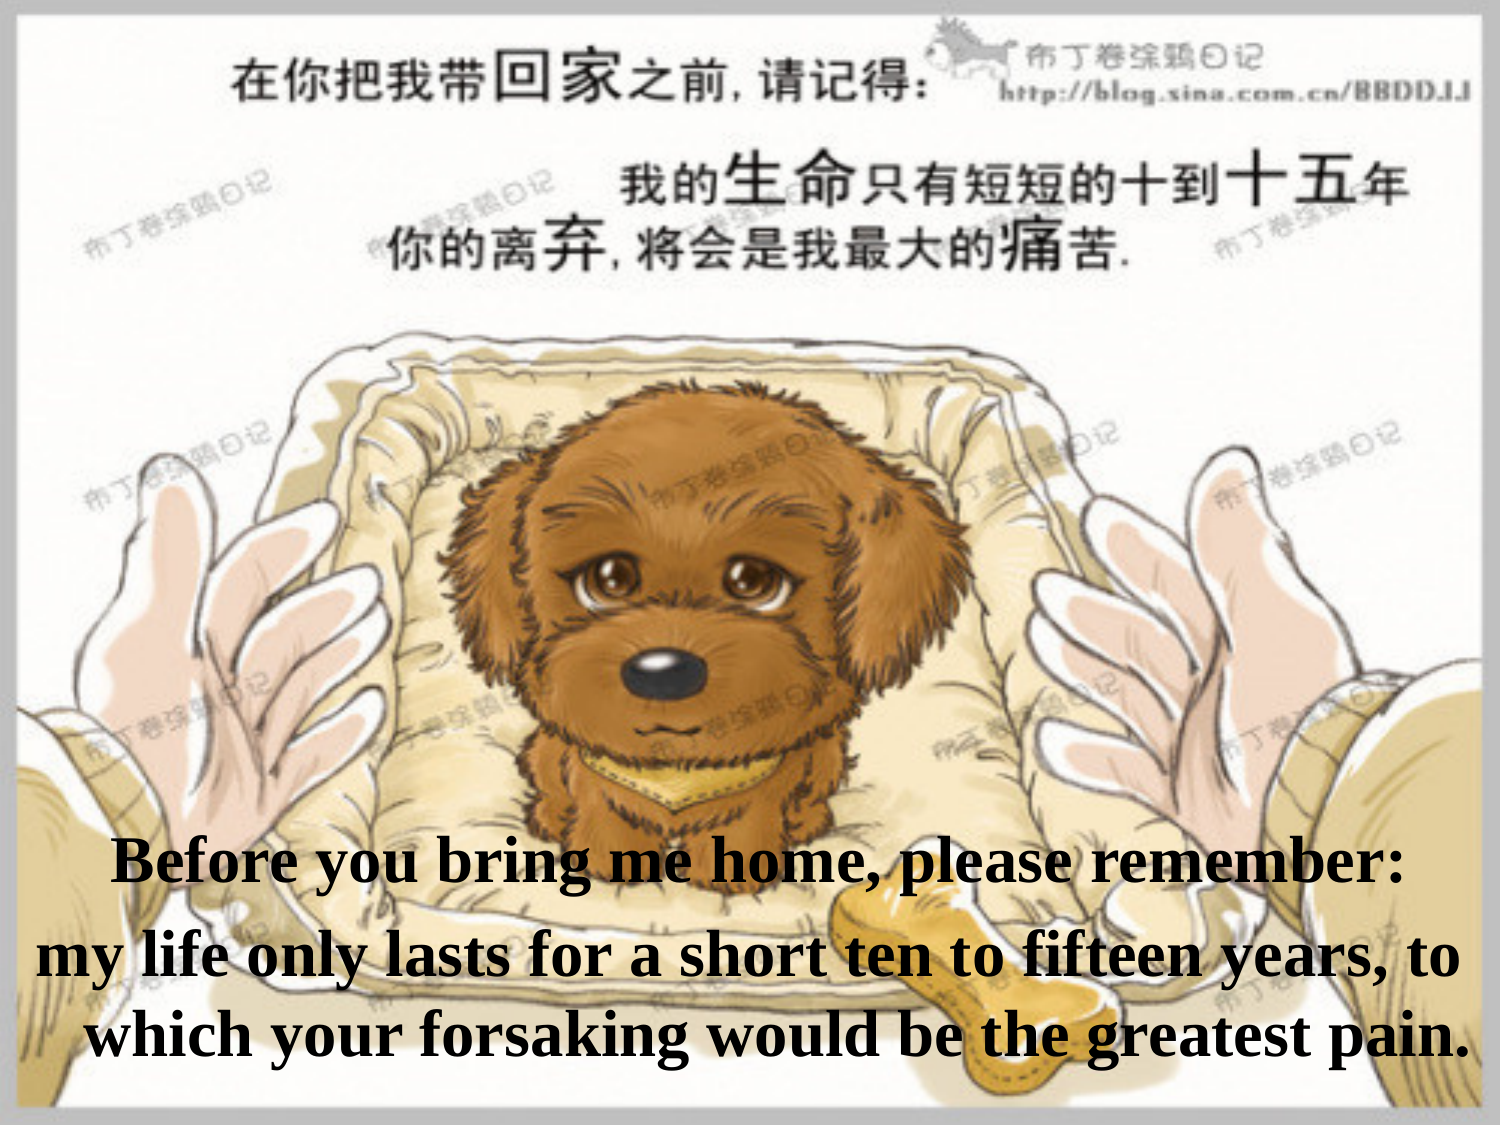

Before you bring me home, please remember:
my life only lasts for a short ten to fifteen years, to which your forsaking would be the greatest pain.